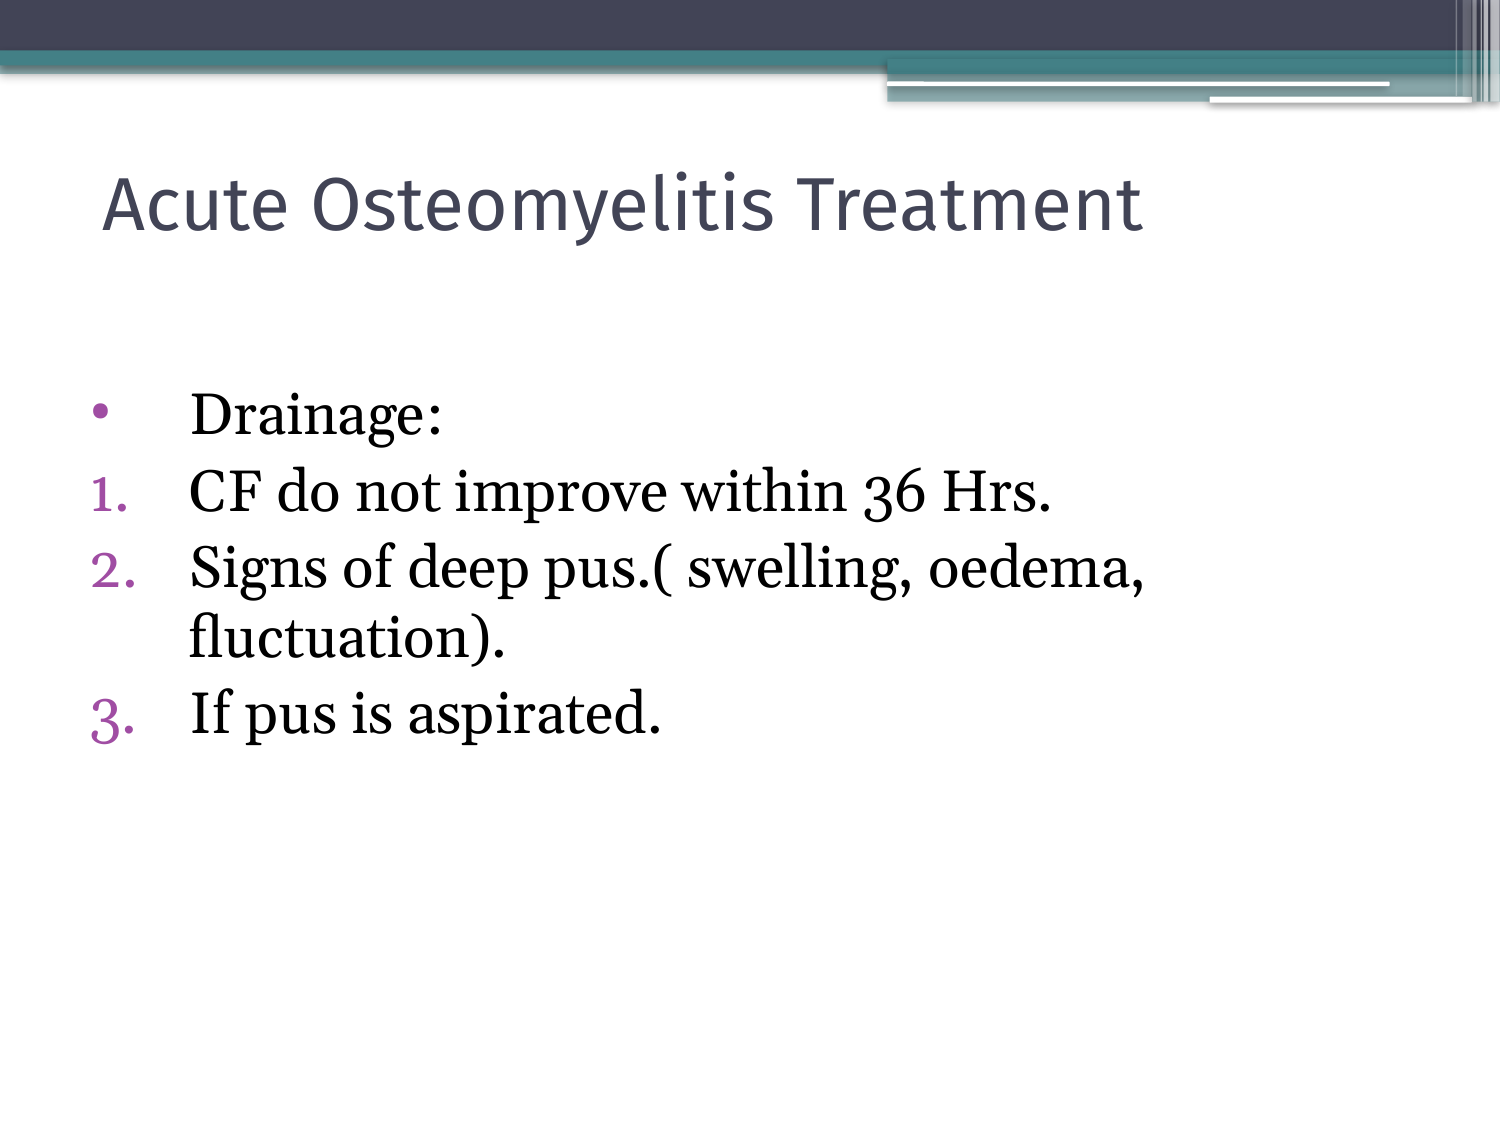

# Acute Osteomyelitis Treatment
Drainage:
CF do not improve within 36 Hrs.
Signs of deep pus.( swelling, oedema, fluctuation).
If pus is aspirated.